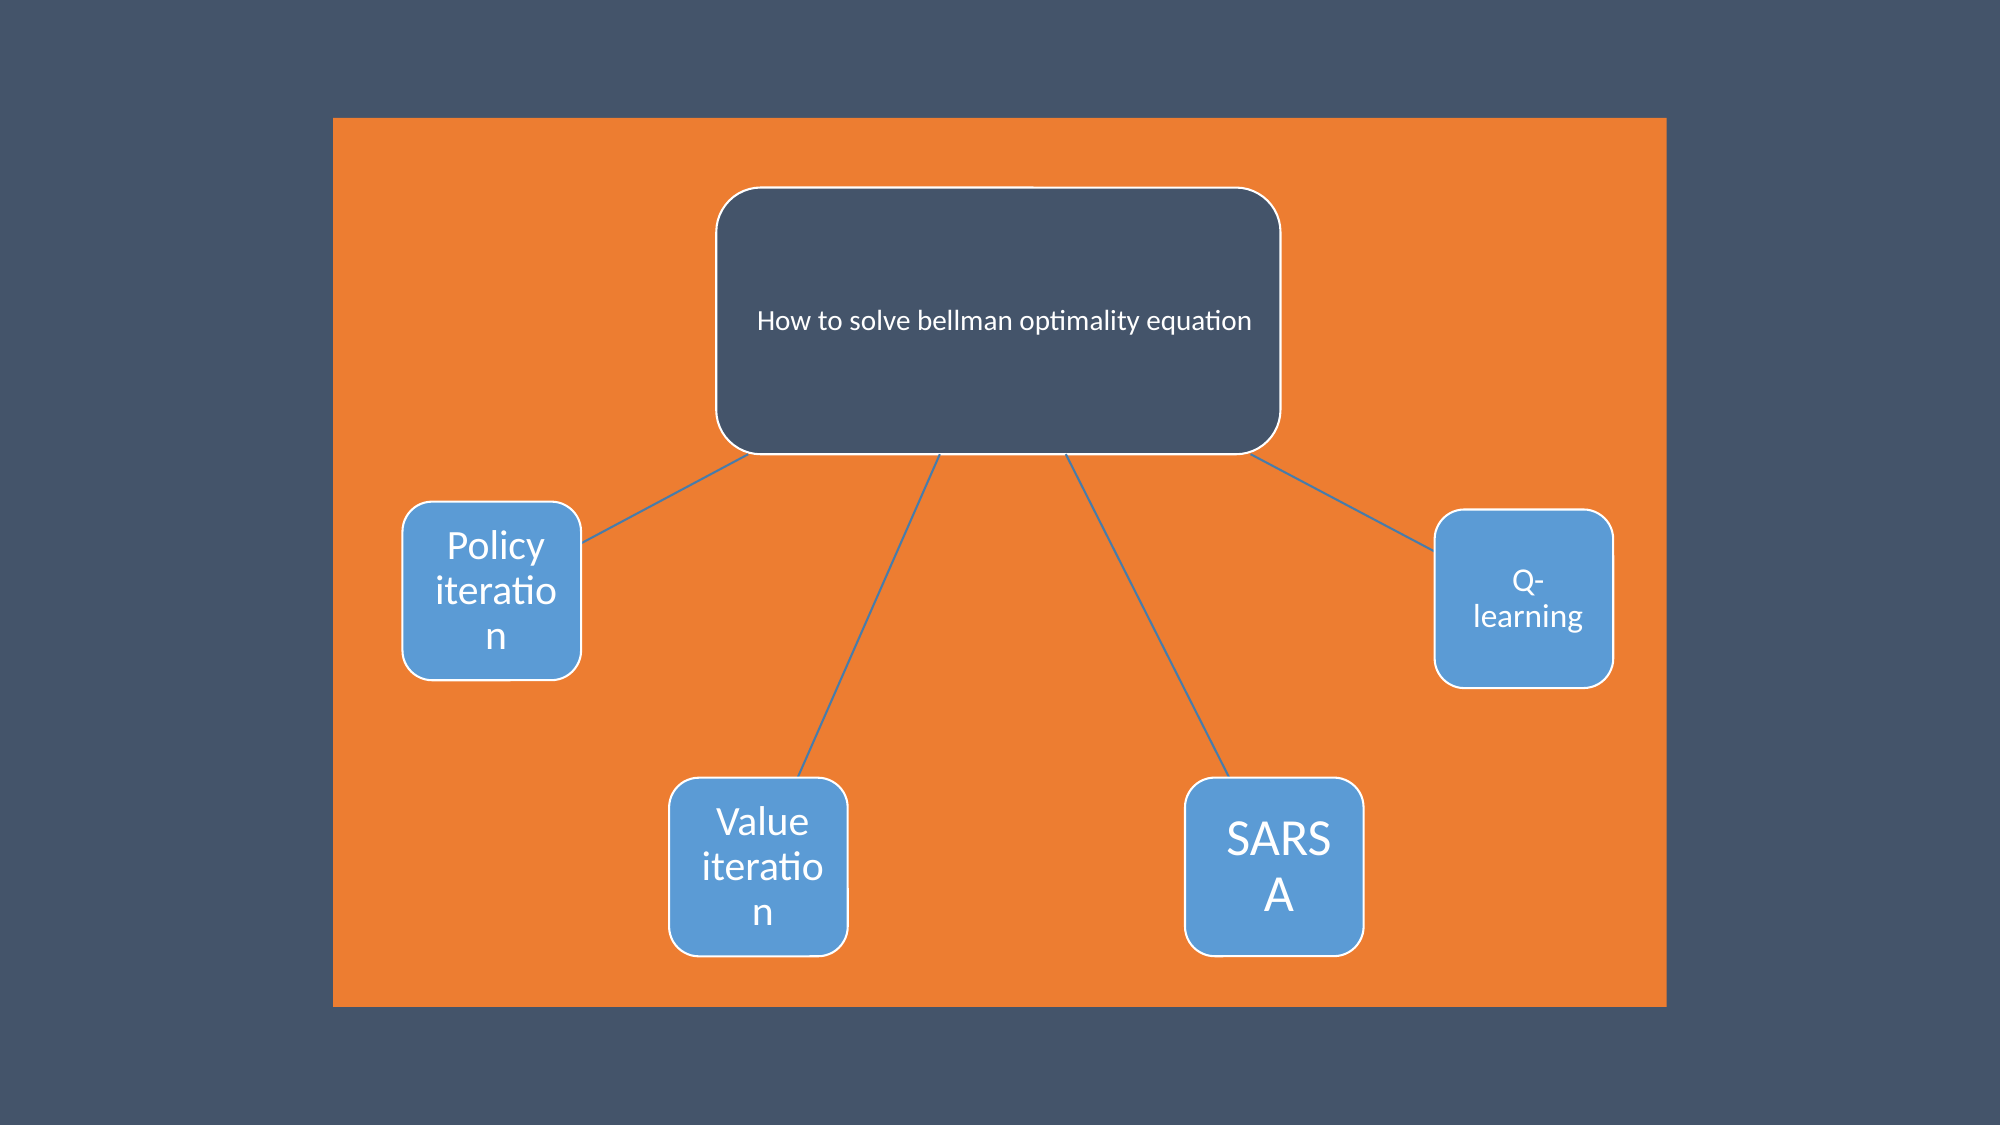

How to solve bellman optimality equation
SARSA
Q-learning
Value iteration
Policy iteration